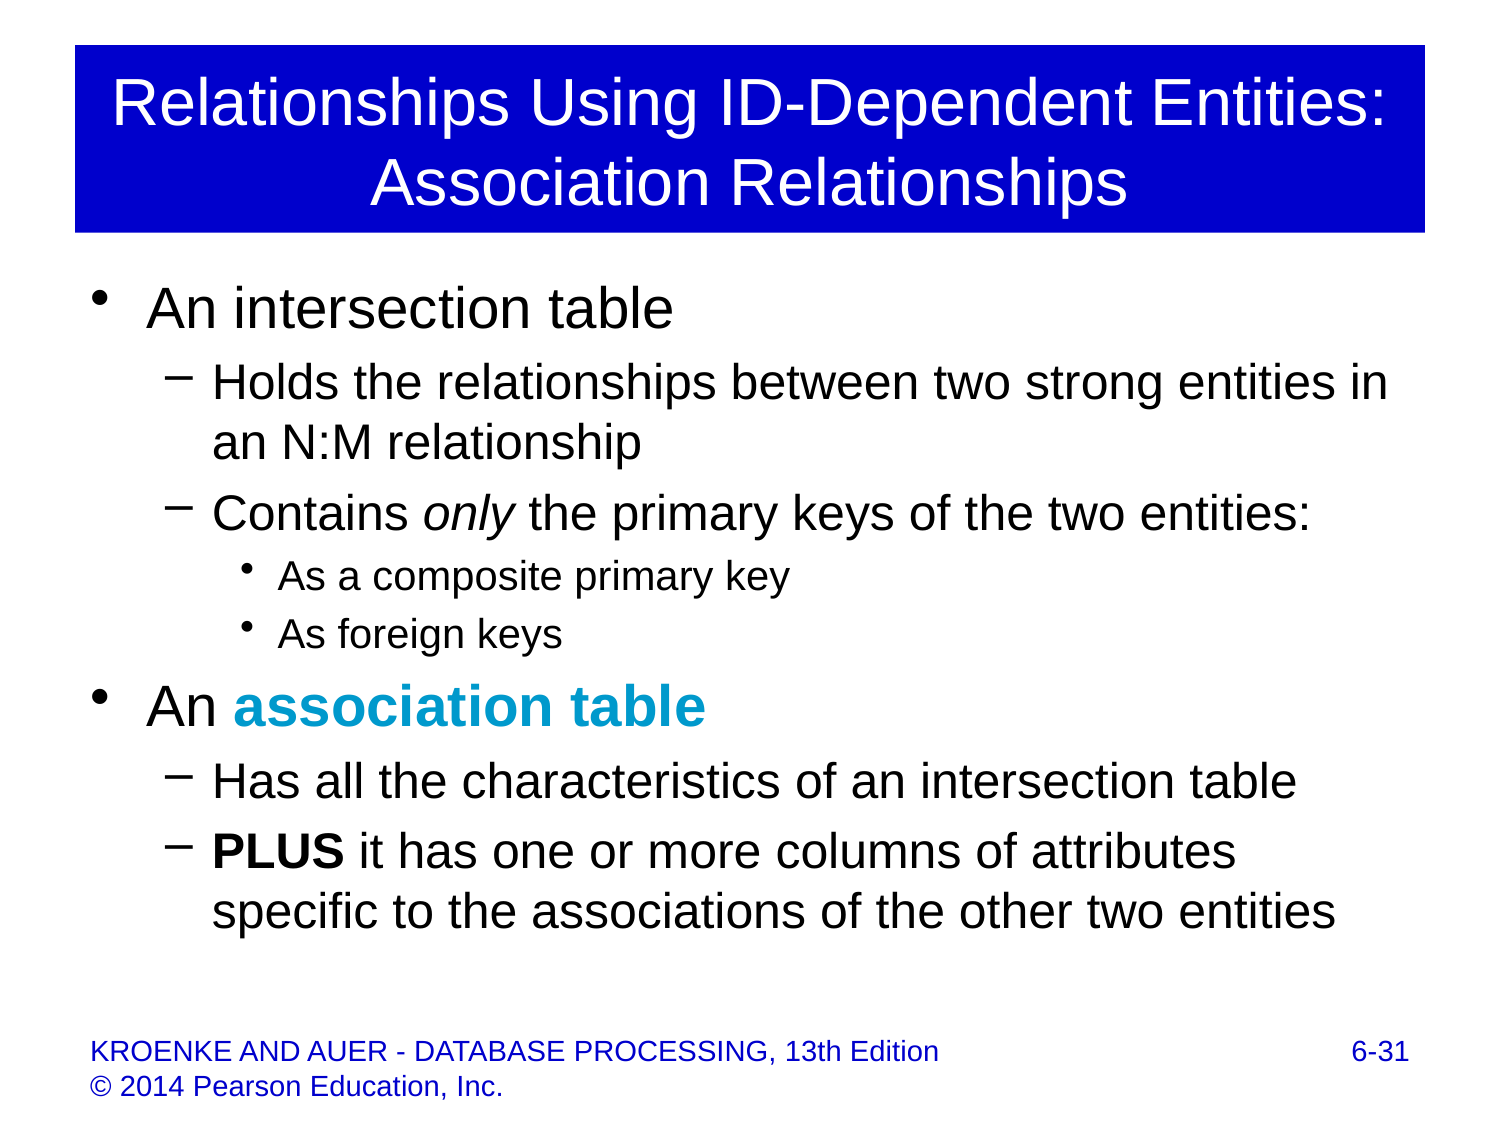

# Relationships Using ID-Dependent Entities: Association Relationships
An intersection table
Holds the relationships between two strong entities in an N:M relationship
Contains only the primary keys of the two entities:
As a composite primary key
As foreign keys
An association table
Has all the characteristics of an intersection table
PLUS it has one or more columns of attributes specific to the associations of the other two entities
6-31

KROENKE AND AUER - DATABASE PROCESSING, 13th Edition © 2014 Pearson Education, Inc.